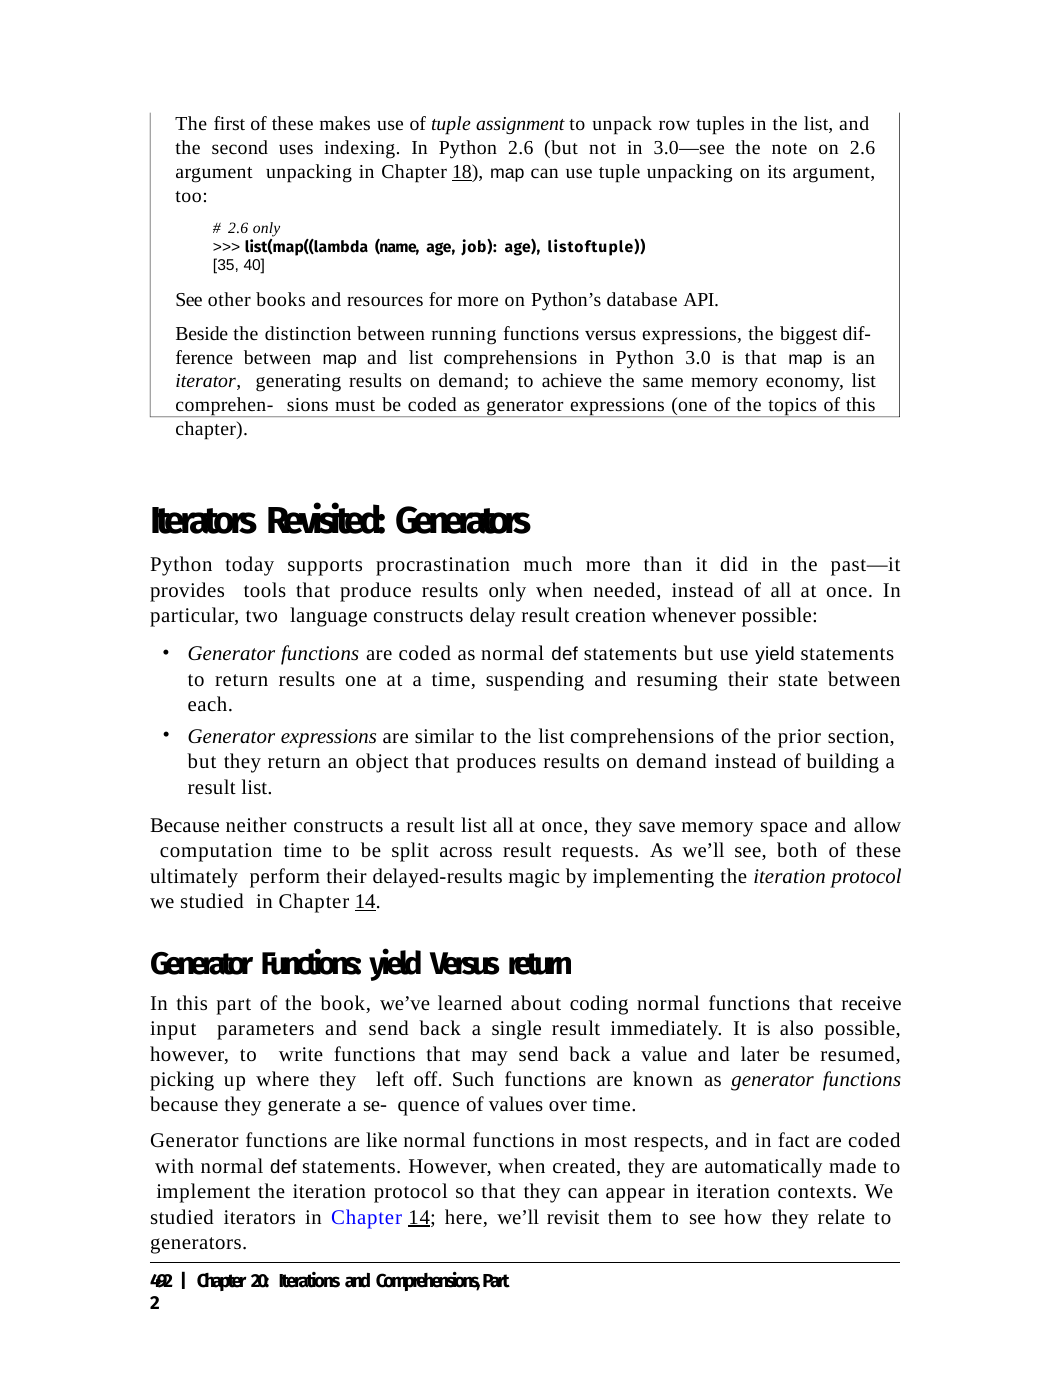

The first of these makes use of tuple assignment to unpack row tuples in the list, and  the second uses indexing. In Python 2.6 (but not in 3.0—see the note on 2.6 argument  unpacking in Chapter 18), map can use tuple unpacking on its argument, too:
# 2.6 only
>>> list(map((lambda (name, age, job): age), listoftuple))
[35, 40]
See other books and resources for more on Python’s database API.
Beside the distinction between running functions versus expressions, the biggest dif-  ference between map and list comprehensions in Python 3.0 is that map is an iterator,  generating results on demand; to achieve the same memory economy, list comprehen-  sions must be coded as generator expressions (one of the topics of this chapter).

Iterators Revisited: Generators
Python today supports procrastination much more than it did in the past—it provides  tools that produce results only when needed, instead of all at once. In particular, two  language constructs delay result creation whenever possible:
Generator functions are coded as normal def statements but use yield statements  to return results one at a time, suspending and resuming their state between each.
Generator expressions are similar to the list comprehensions of the prior section,  but they return an object that produces results on demand instead of building a  result list.
Because neither constructs a result list all at once, they save memory space and allow  computation time to be split across result requests. As we’ll see, both of these ultimately  perform their delayed-results magic by implementing the iteration protocol we studied  in Chapter 14.

Generator Functions: yield Versus return
In this part of the book, we’ve learned about coding normal functions that receive input  parameters and send back a single result immediately. It is also possible, however, to  write functions that may send back a value and later be resumed, picking up where they  left off. Such functions are known as generator functions because they generate a se-  quence of values over time.
Generator functions are like normal functions in most respects, and in fact are coded  with normal def statements. However, when created, they are automatically made to  implement the iteration protocol so that they can appear in iteration contexts. We  studied iterators in Chapter 14; here, we’ll revisit them to see how they relate to  generators.

492  |  Chapter 20:  Iterations and Comprehensions, Part 2